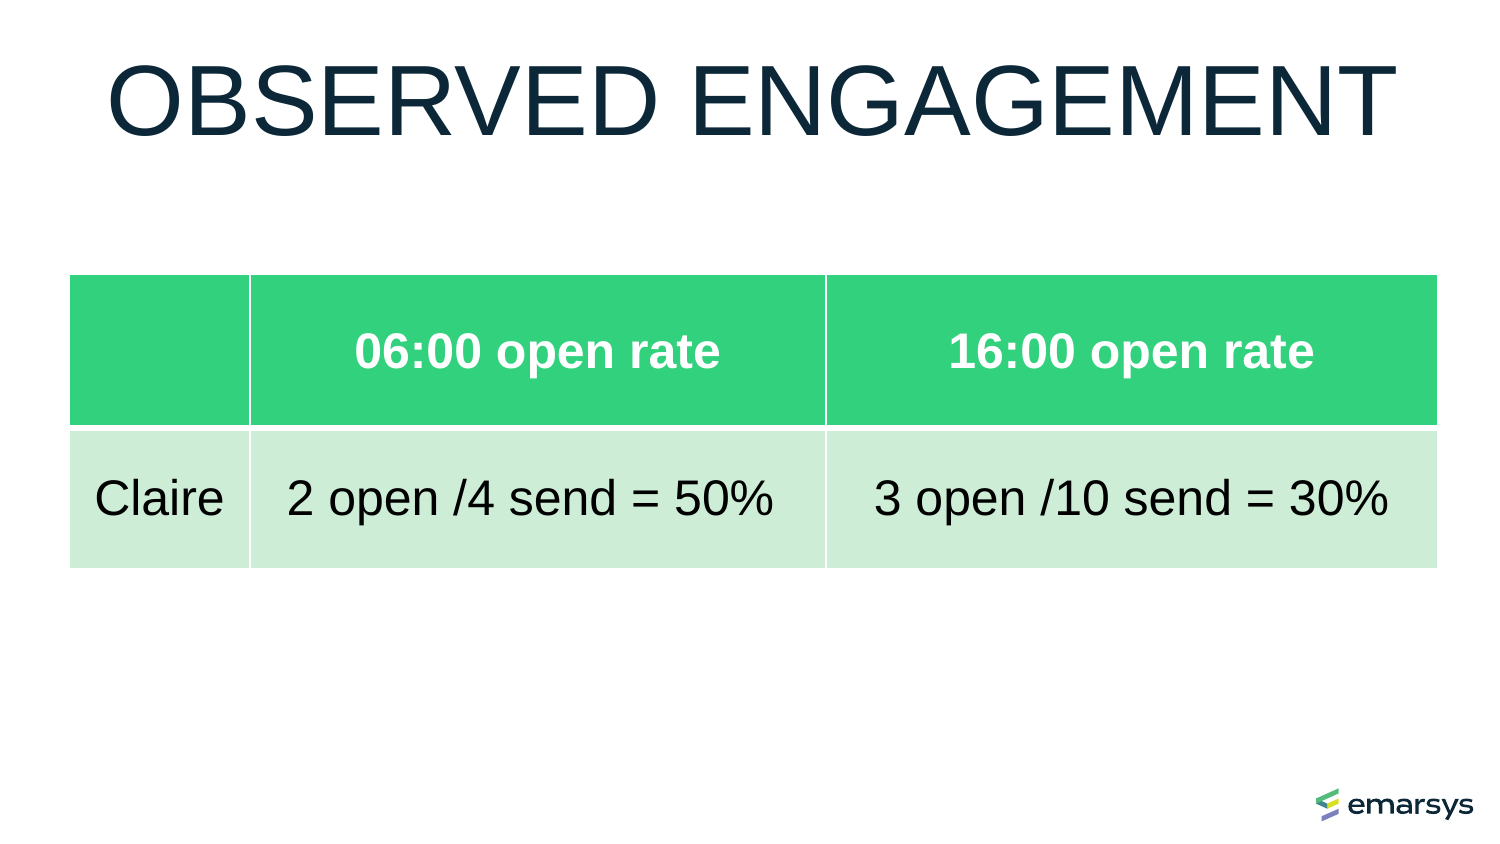

# OBSERVED ENGAGEMENT
|  | 06:00 open rate | 16:00 open rate |
| --- | --- | --- |
| Claire | 2 open /4 send = 50% | 3 open /10 send = 30% |